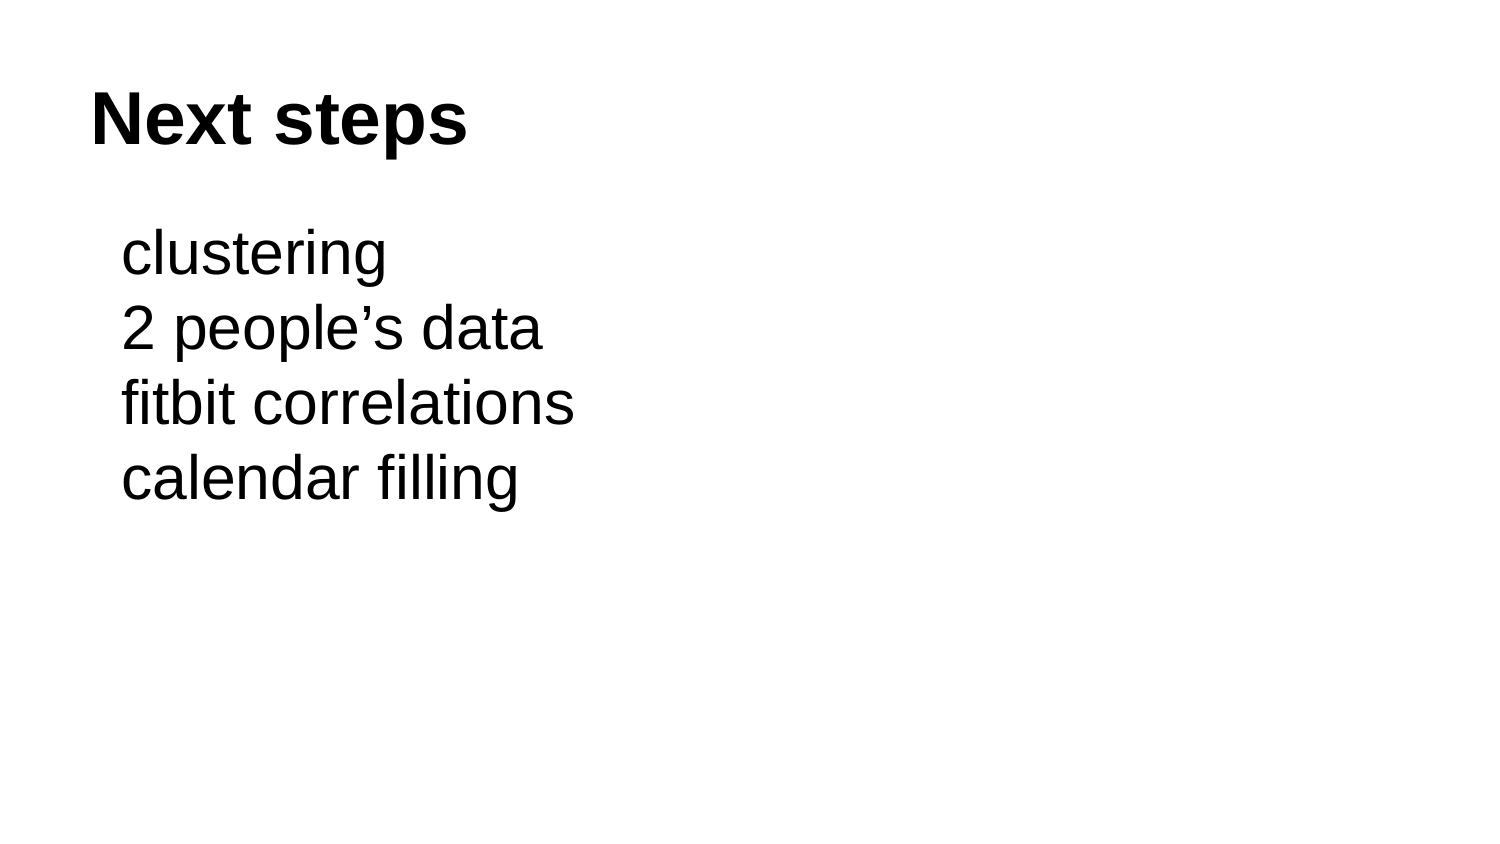

# Next steps
clustering
2 people’s data
fitbit correlations
calendar filling